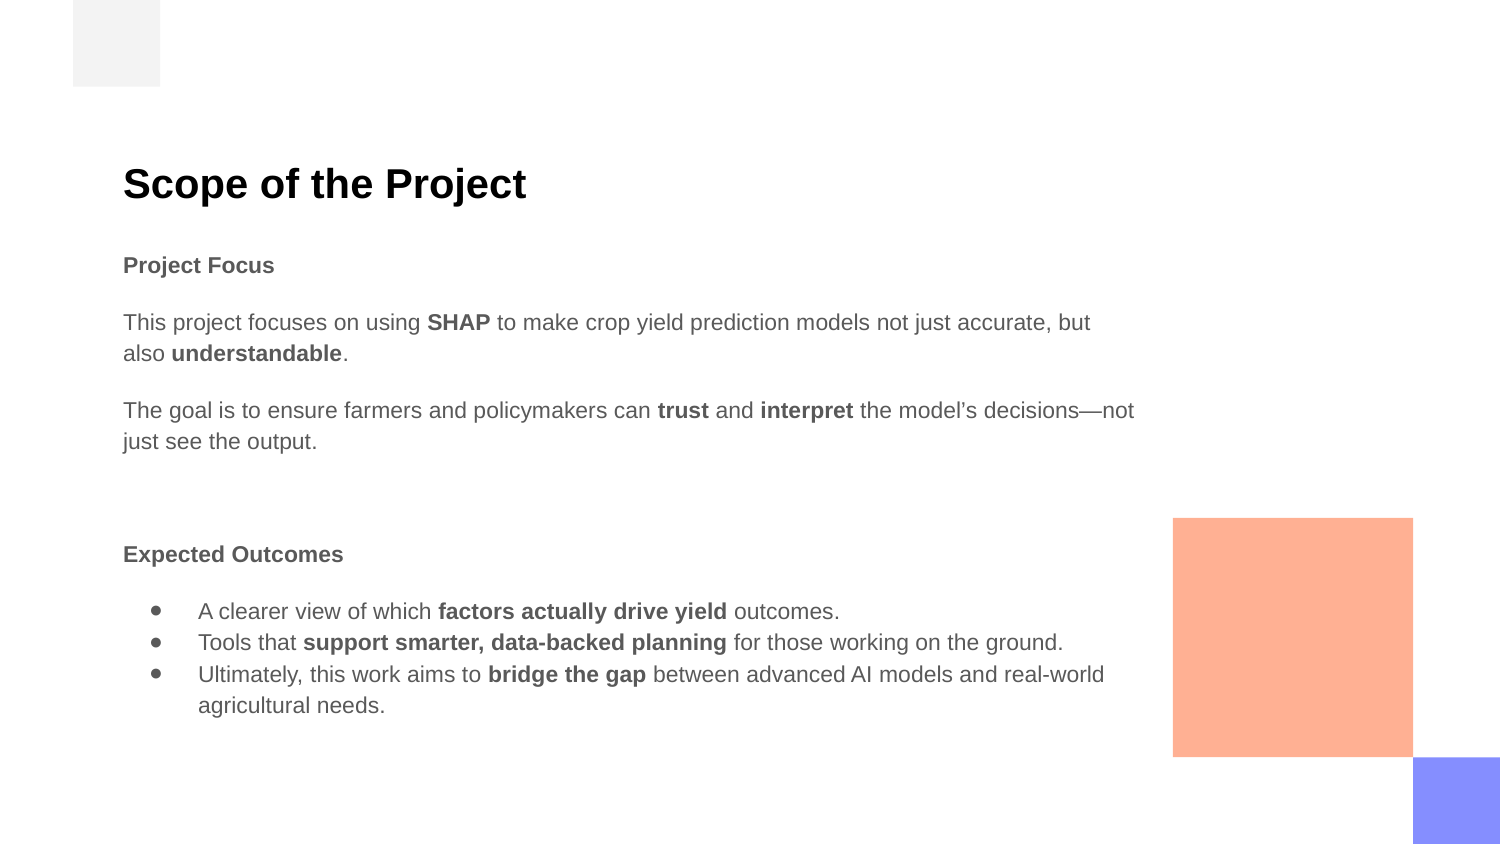

# Scope of the Project
Project Focus
This project focuses on using SHAP to make crop yield prediction models not just accurate, but also understandable.
The goal is to ensure farmers and policymakers can trust and interpret the model’s decisions—not just see the output.

Expected Outcomes
A clearer view of which factors actually drive yield outcomes.
Tools that support smarter, data-backed planning for those working on the ground.
Ultimately, this work aims to bridge the gap between advanced AI models and real-world agricultural needs.